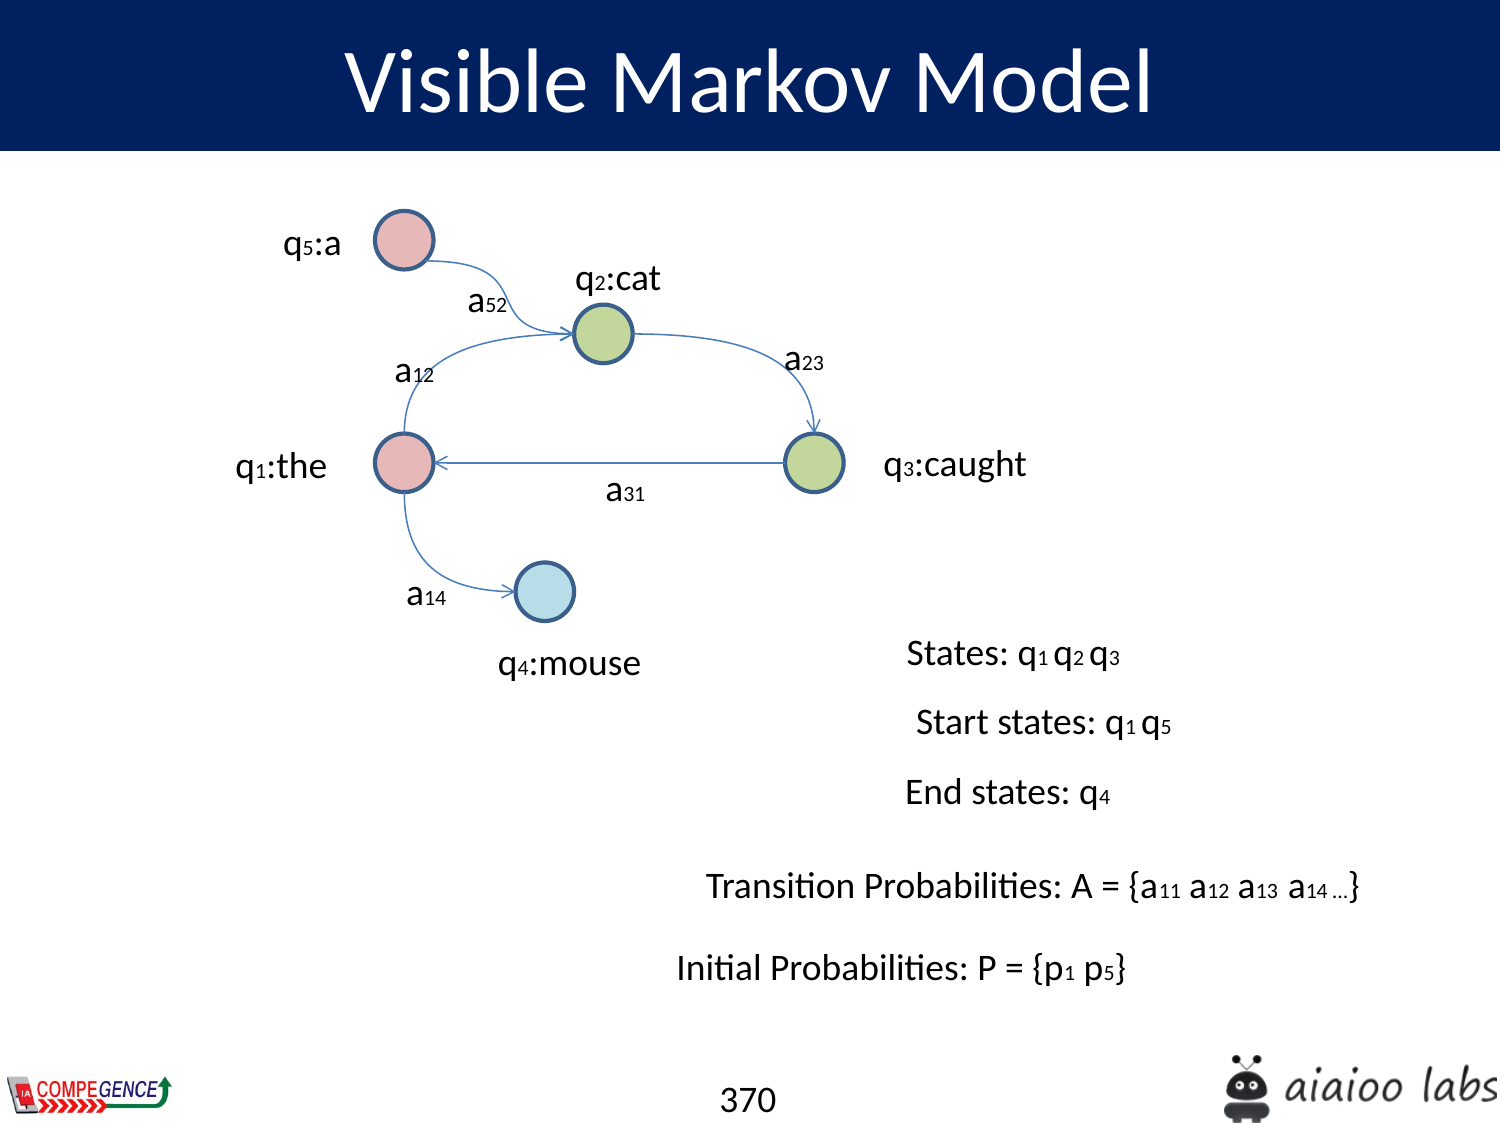

Visible Markov Model
q5:a

q2:cat
a52

a23
a12
q3:caught
q1:the

a31
a14

States: q1 q2 q3
q4:mouse
Start states: q1 q5
End states: q4
Transition Probabilities: A = {a11 a12 a13  a14 …}
Initial Probabilities: P = {p1 p5}